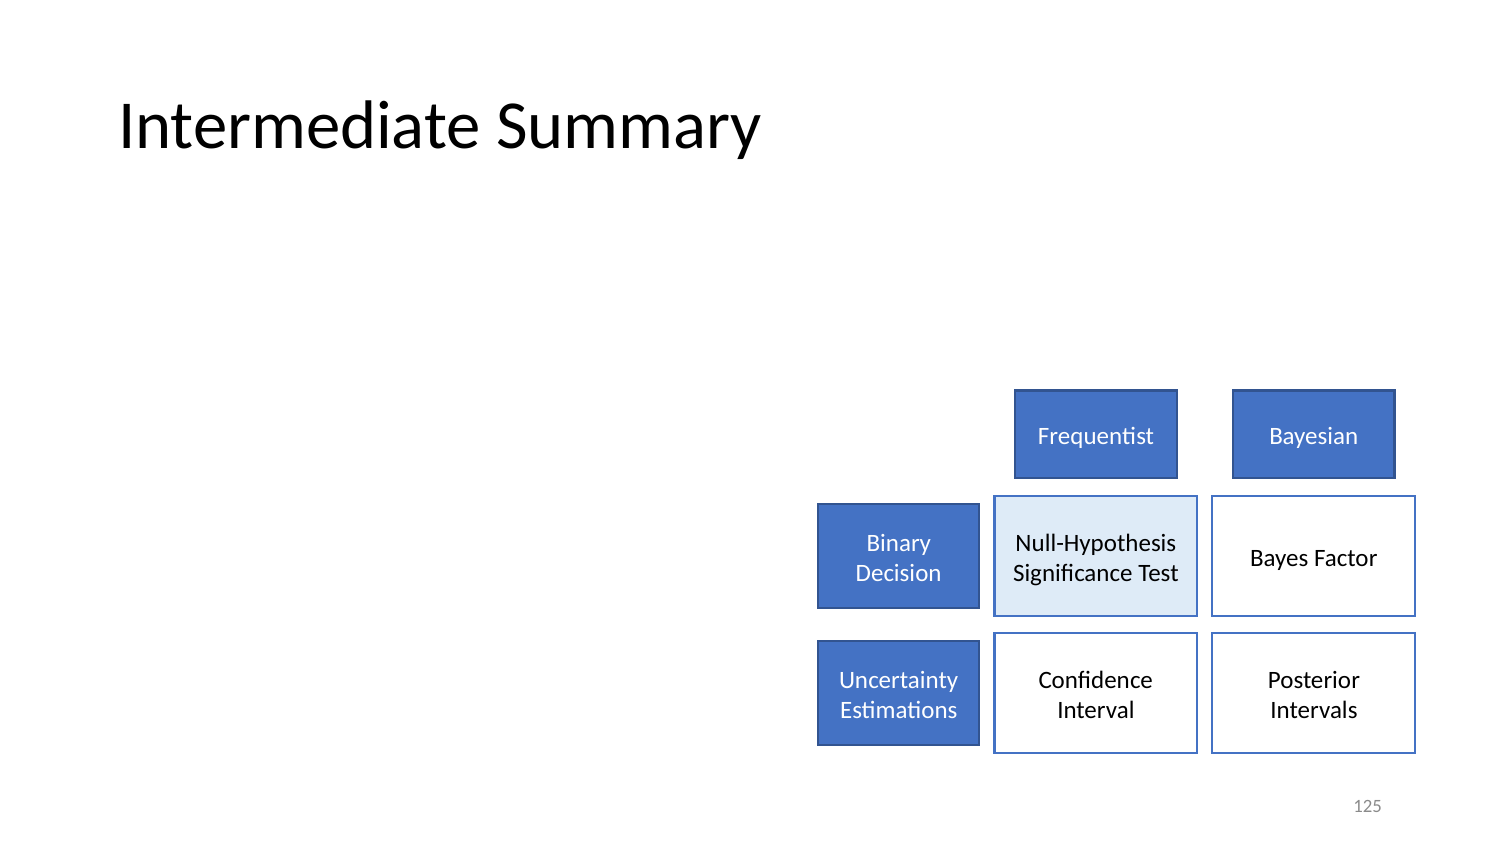

# Intermediate Summary

Frequentist
Bayesian
Null-Hypothesis Significance Test
Bayes Factor
Binary Decision
Confidence Interval
Posterior Intervals
Uncertainty Estimations
125